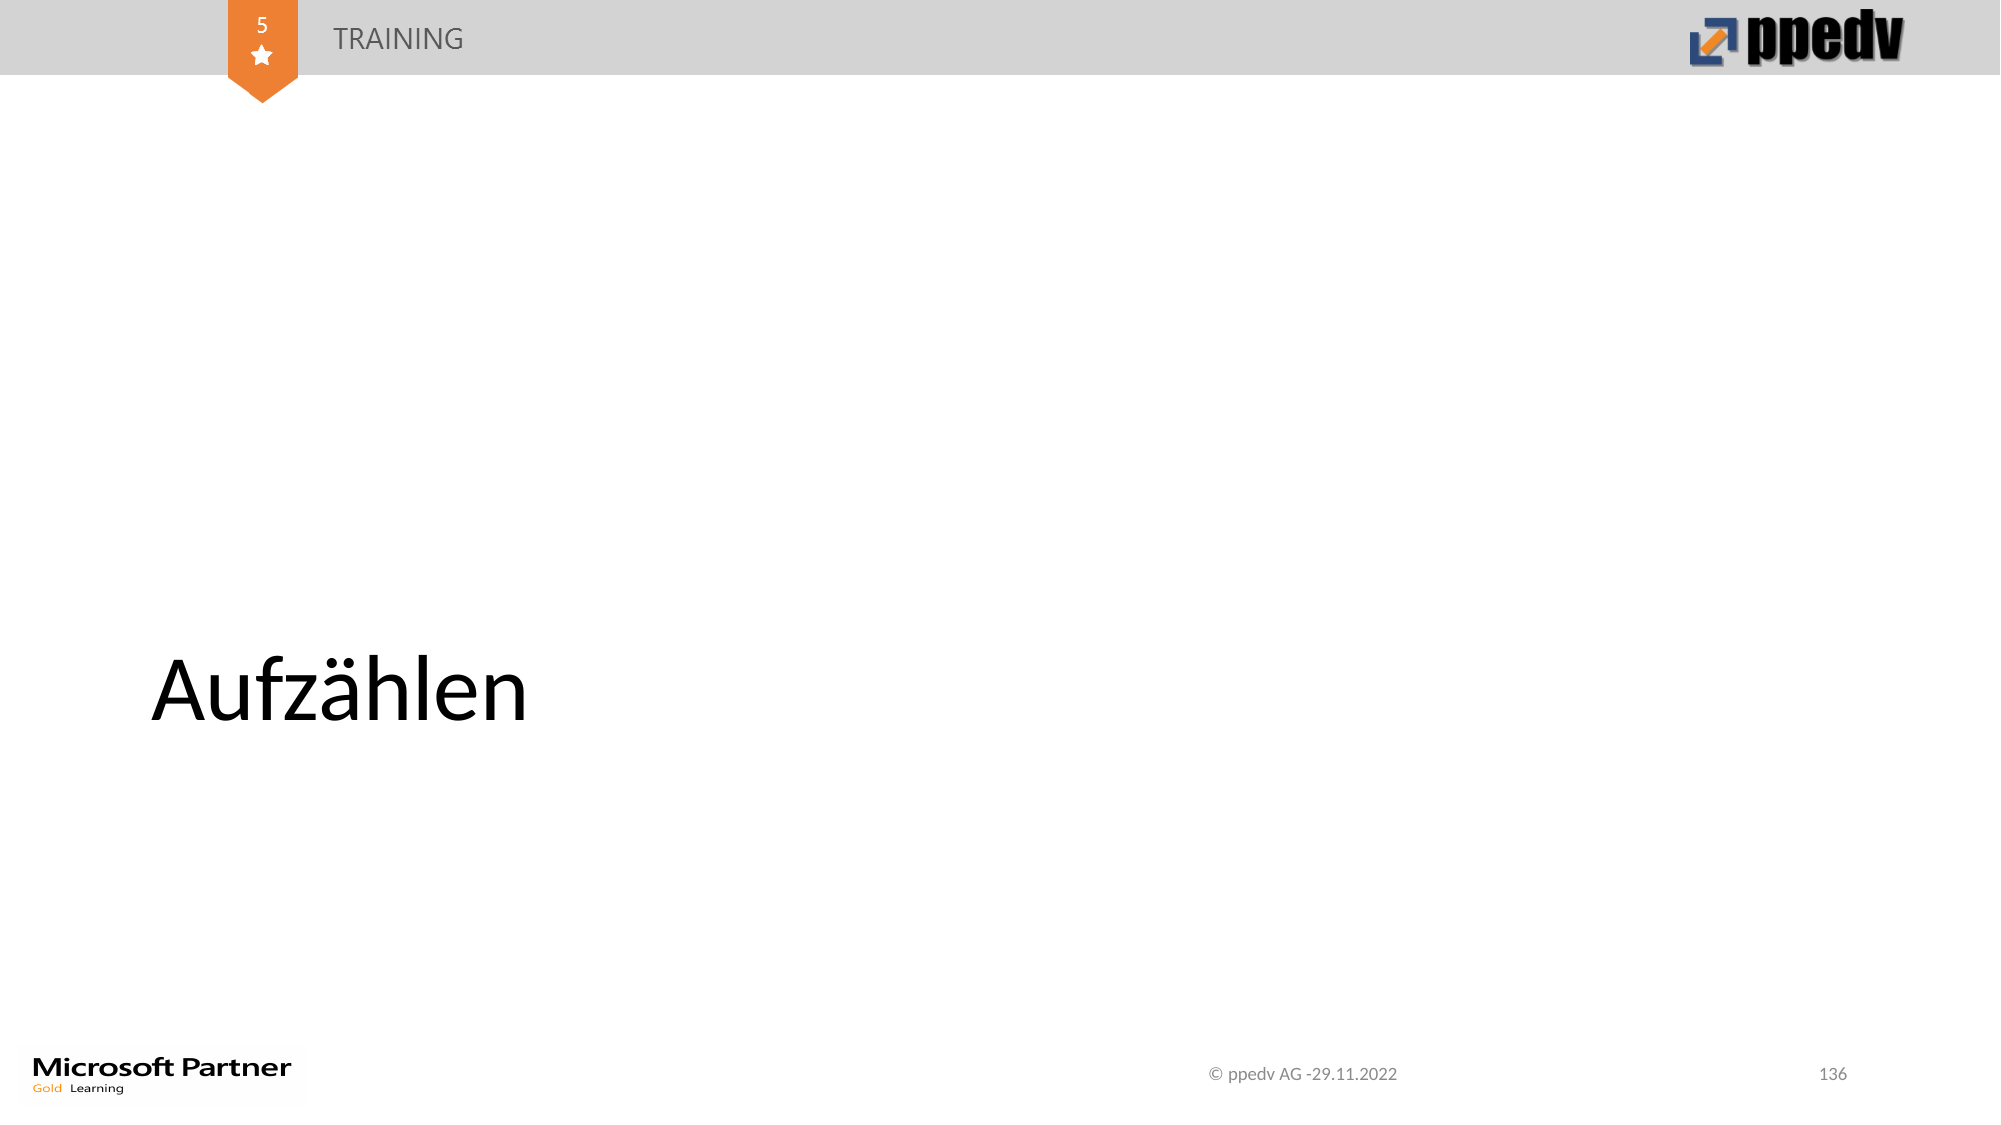

# Aufzählen

© ppedv AG -29.11.2022
136